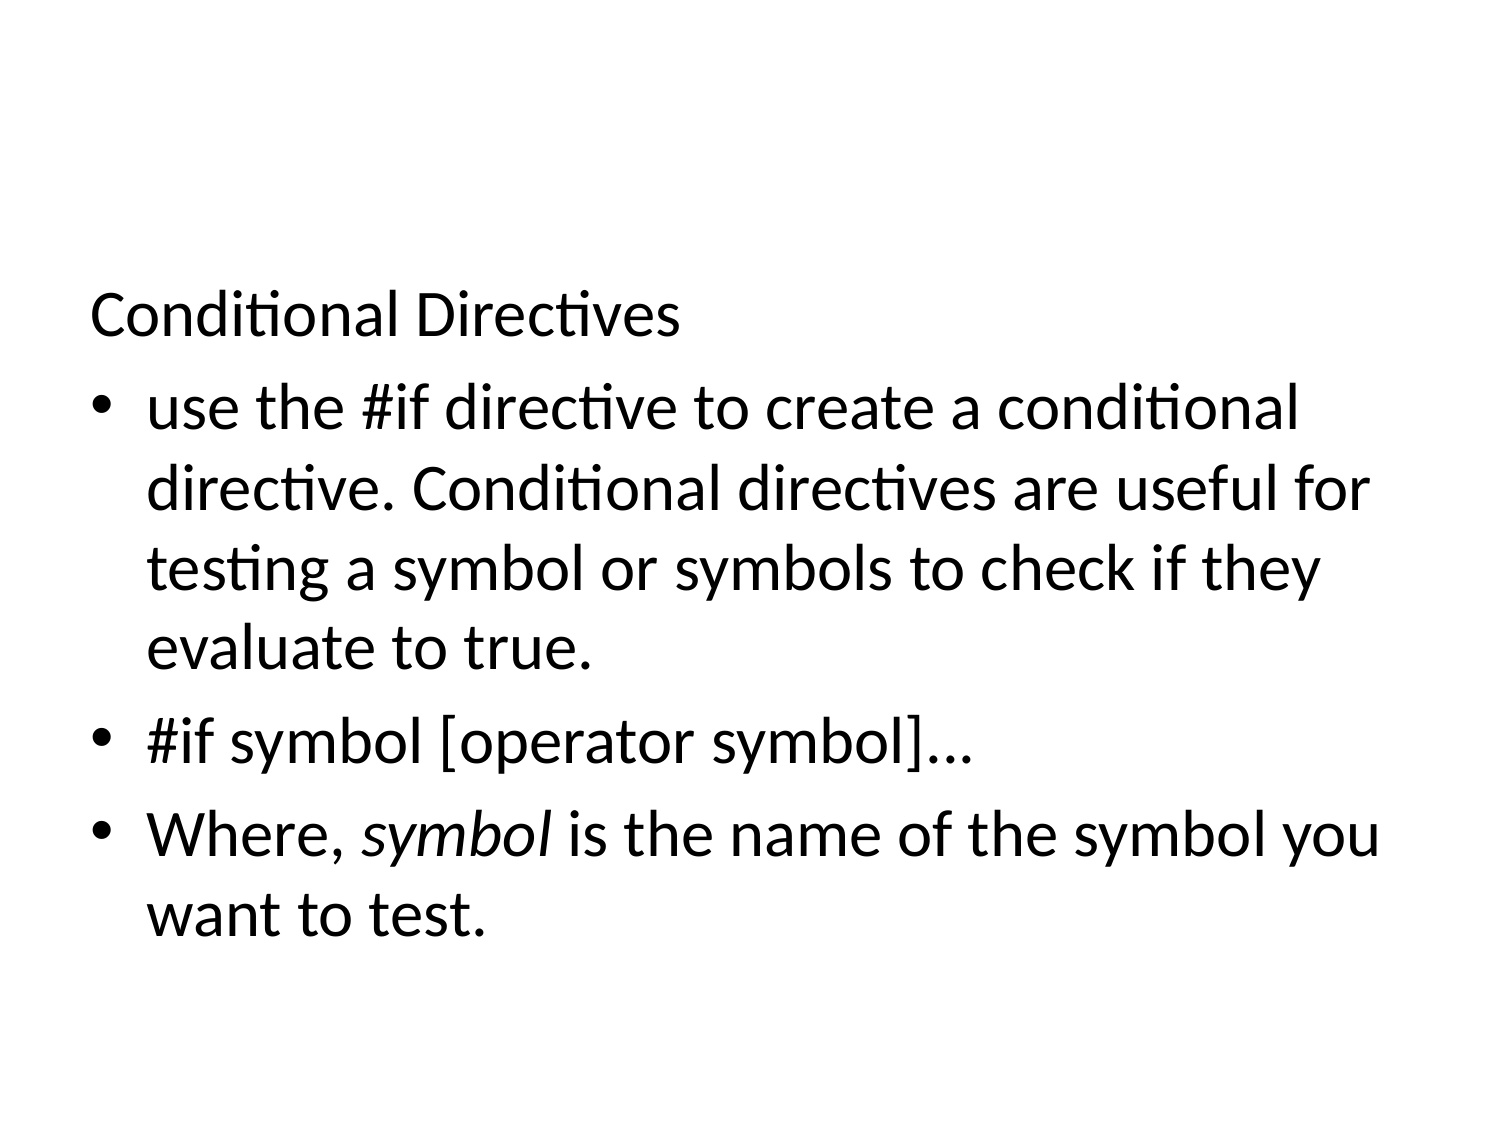

#
Conditional Directives
use the #if directive to create a conditional directive. Conditional directives are useful for testing a symbol or symbols to check if they evaluate to true.
#if symbol [operator symbol]...
Where, symbol is the name of the symbol you want to test.